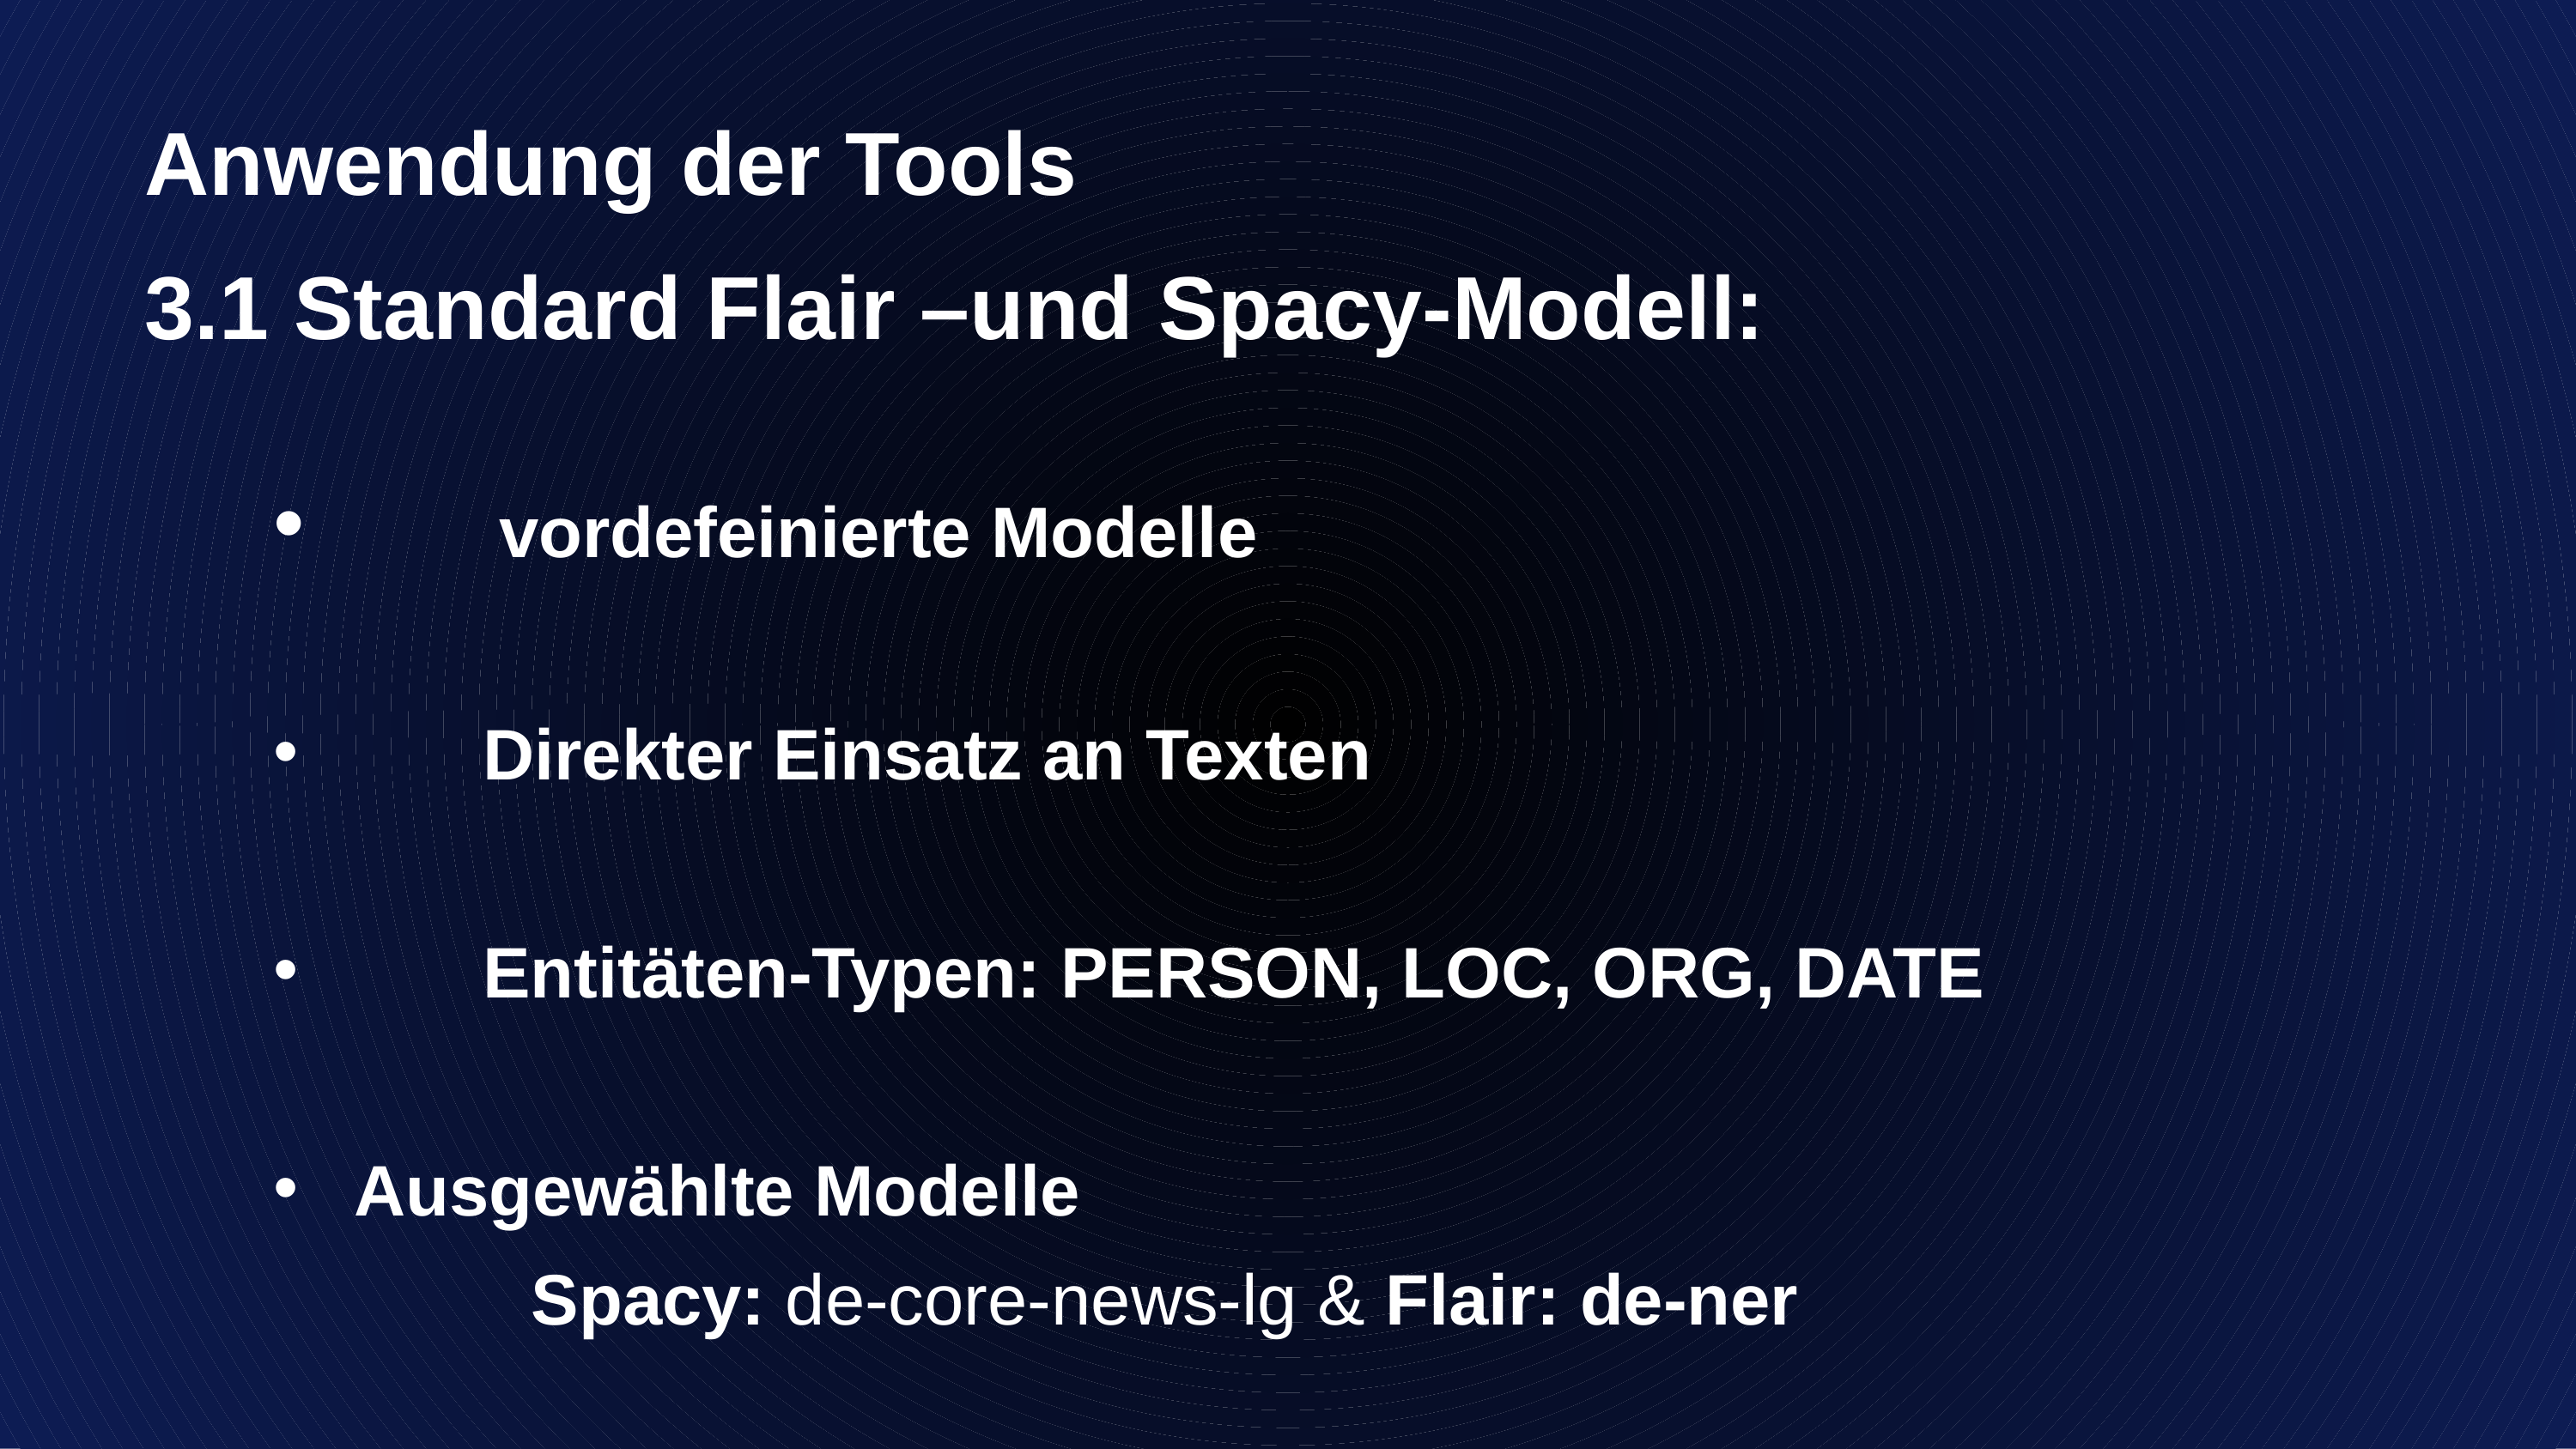

Anwendung der Tools
3.1 Standard Flair –und Spacy-Modell:

	vordefeinierte Modelle

	Direkter Einsatz an Texten

	Entitäten-Typen: PERSON, LOC, ORG, DATE

Ausgewählte Modelle
		Spacy: de-core-news-lg & Flair: de-ner